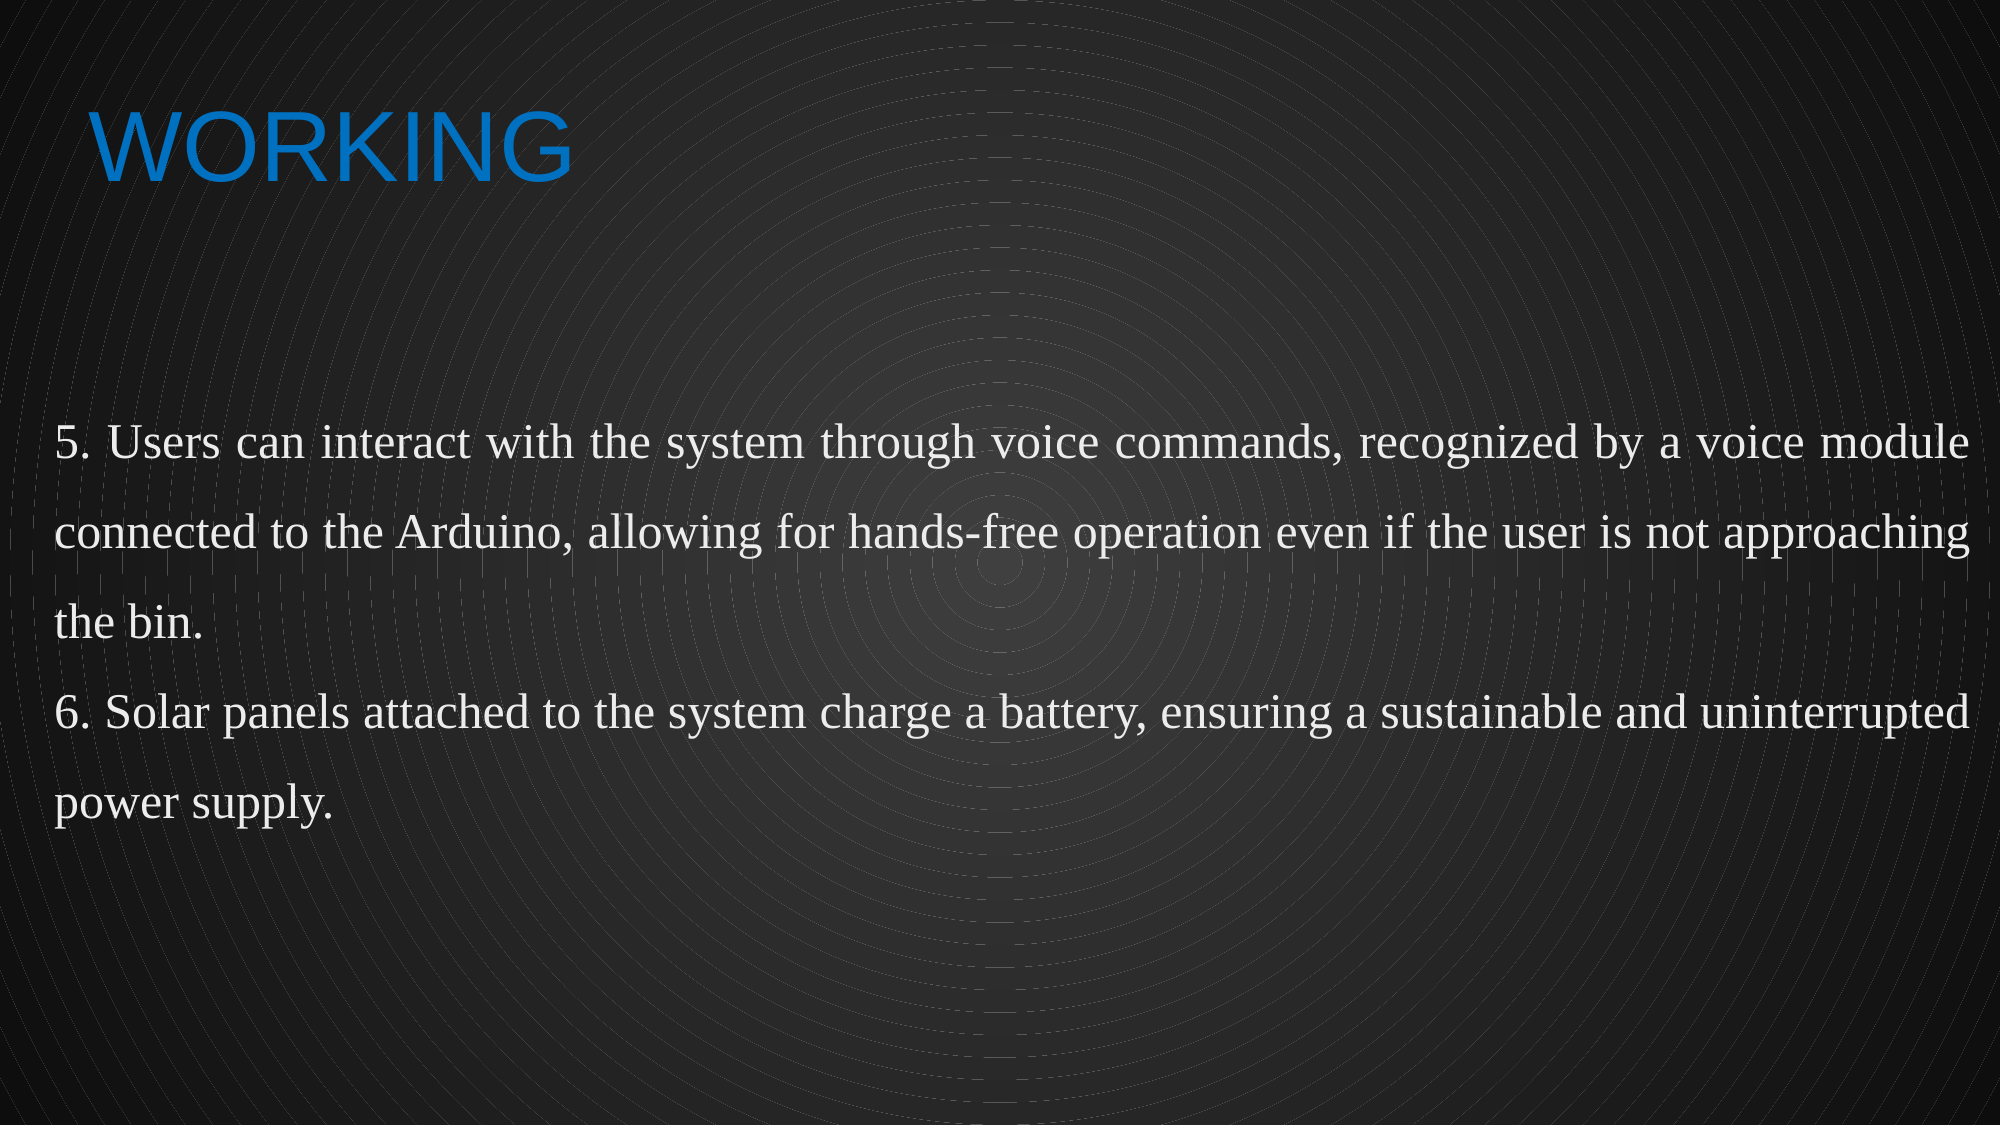

WORKING

5. Users can interact with the system through voice commands, recognized by a voice module connected to the Arduino, allowing for hands-free operation even if the user is not approaching the bin.
6. Solar panels attached to the system charge a battery, ensuring a sustainable and uninterrupted power supply.